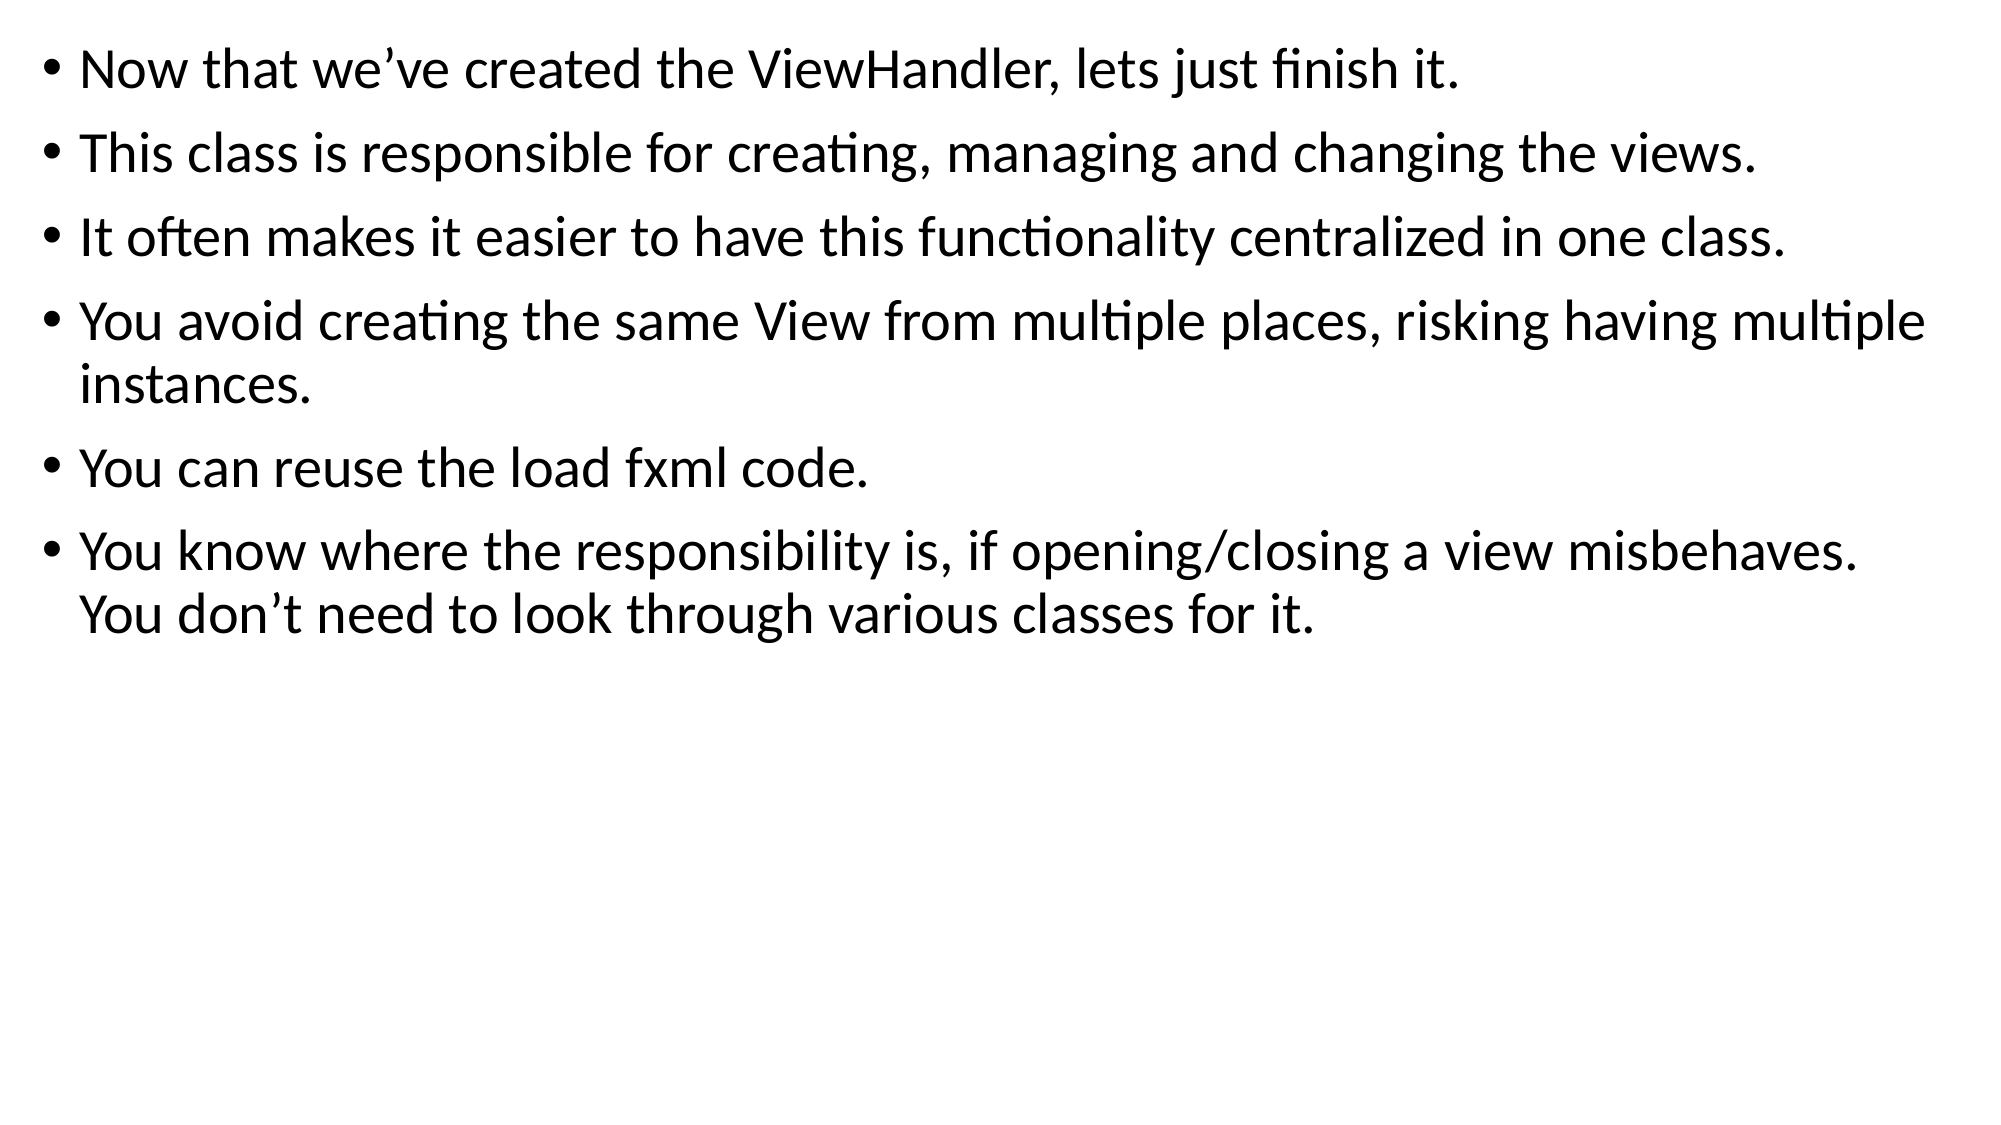

Now that we’ve created the ViewHandler, lets just finish it.
This class is responsible for creating, managing and changing the views.
It often makes it easier to have this functionality centralized in one class.
You avoid creating the same View from multiple places, risking having multiple instances.
You can reuse the load fxml code.
You know where the responsibility is, if opening/closing a view misbehaves. You don’t need to look through various classes for it.